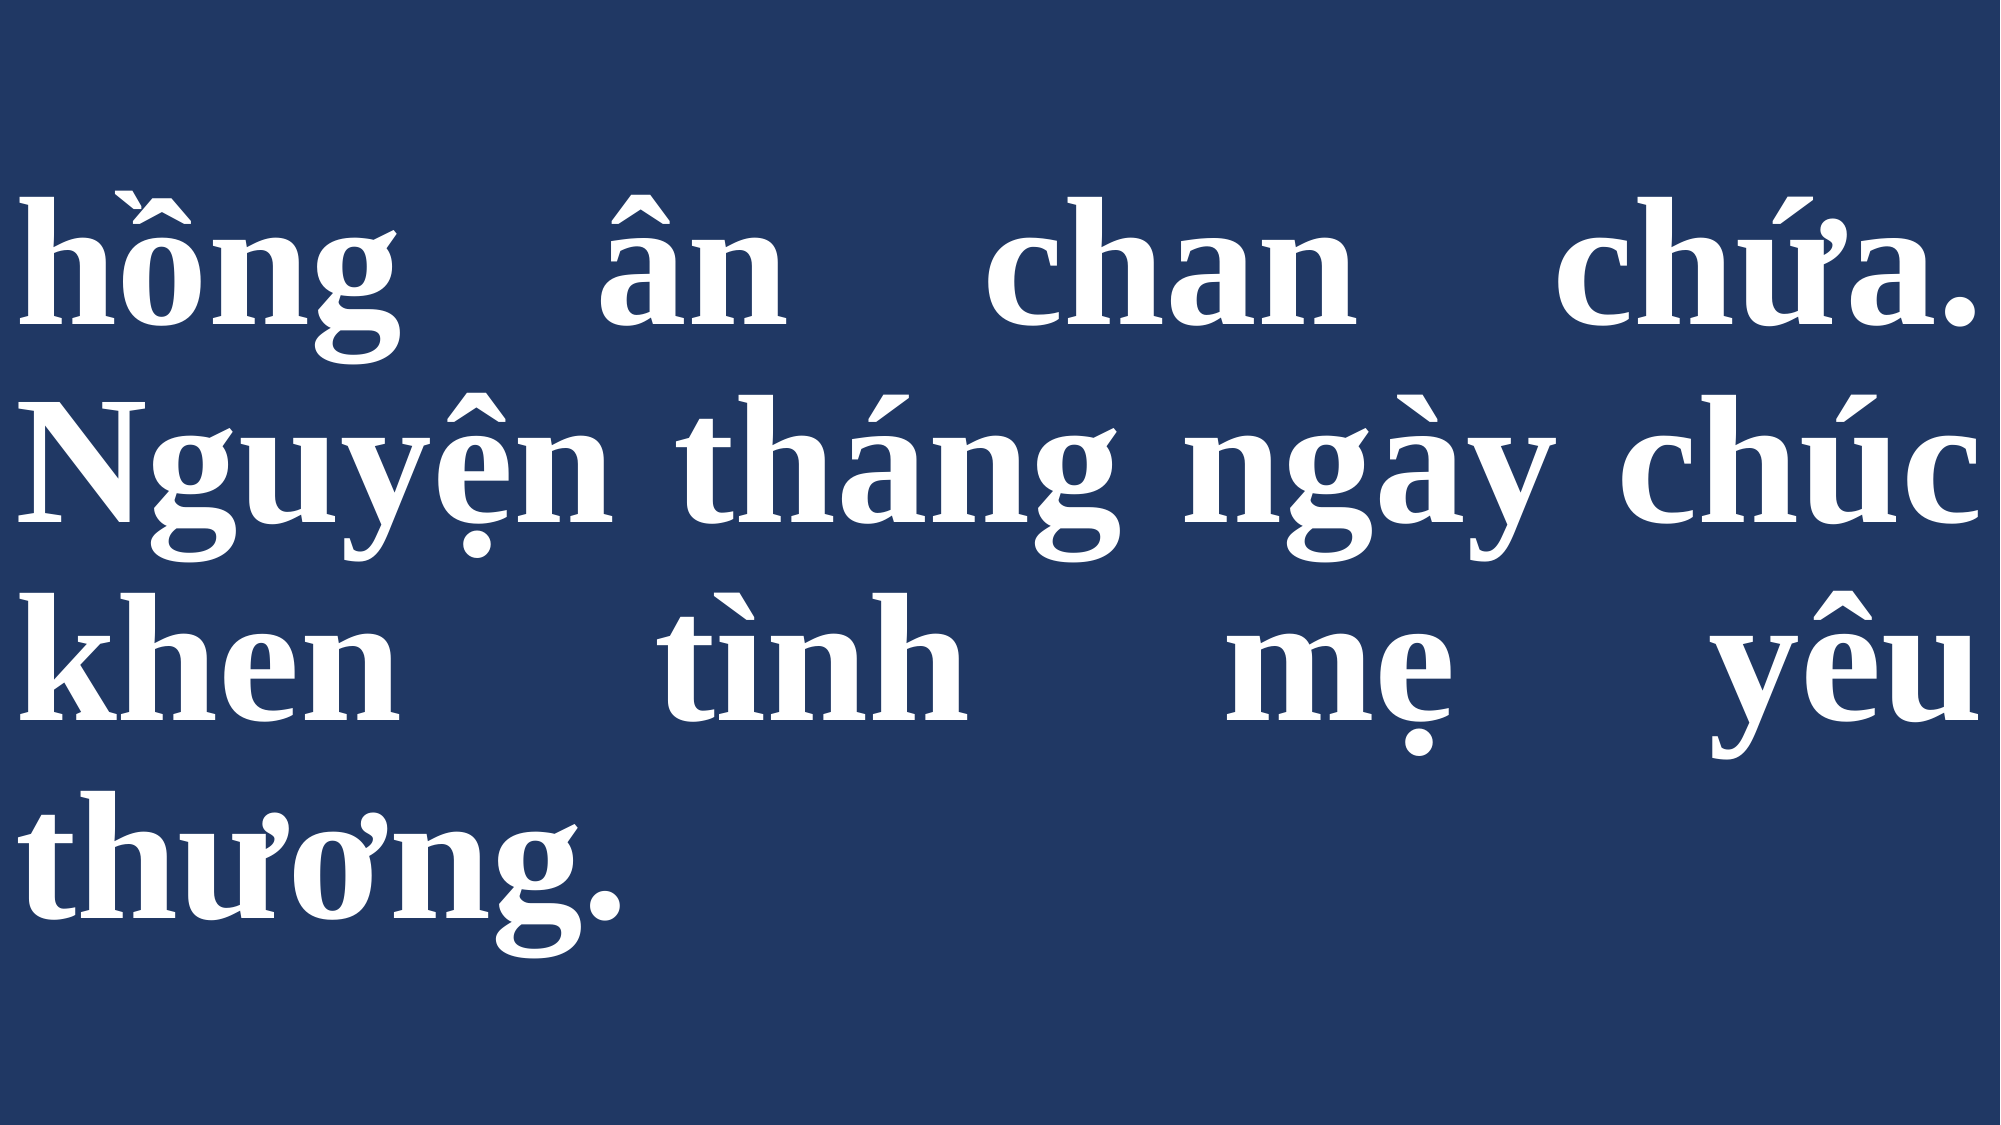

# hồng ân chan chứa. Nguyện tháng ngày chúc khen tình mẹ yêu thương.